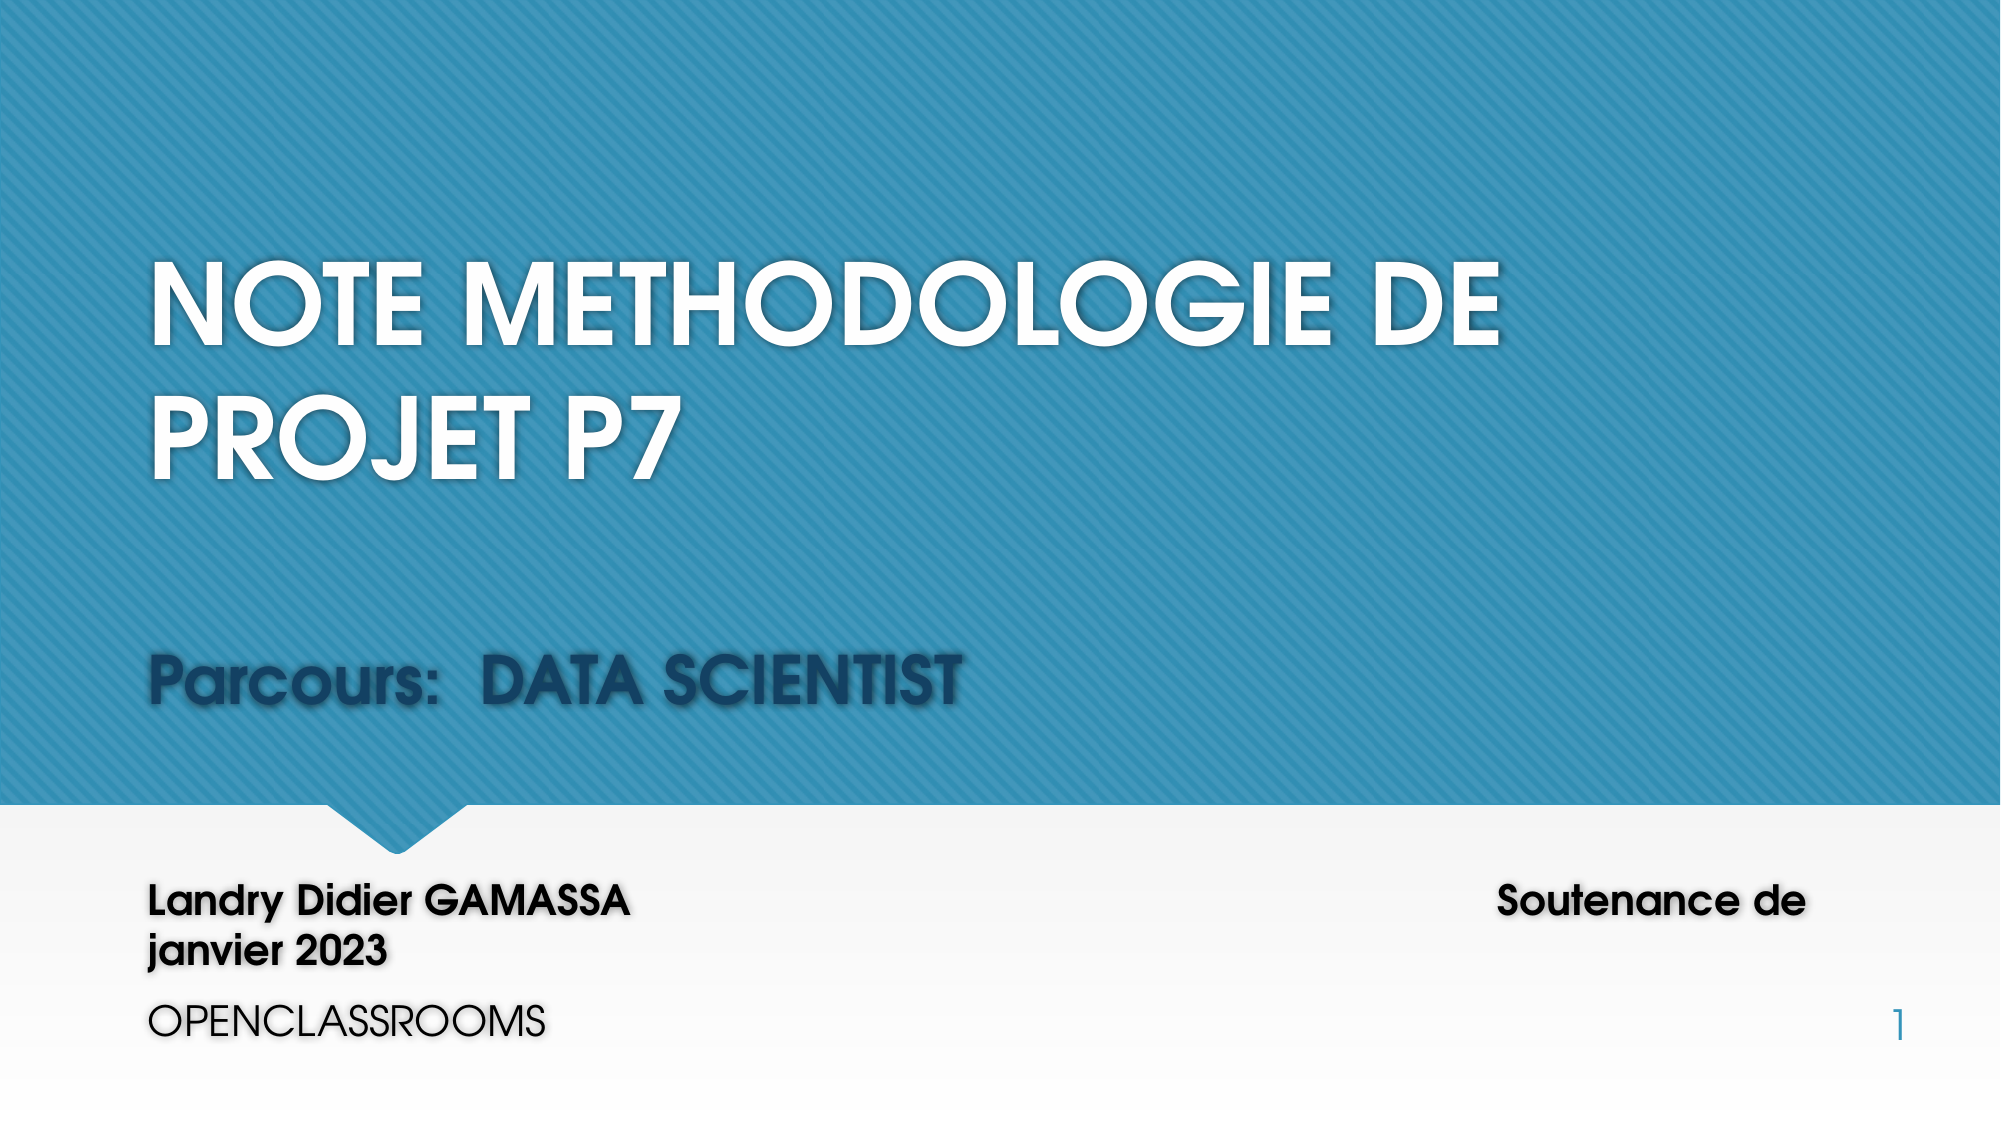

# NOTE METHODOLOGIE DE PROJET P7 Parcours:  DATA SCIENTIST
Landry Didier GAMASSA						Soutenance de janvier 2023
OPENCLASSROOMS
1